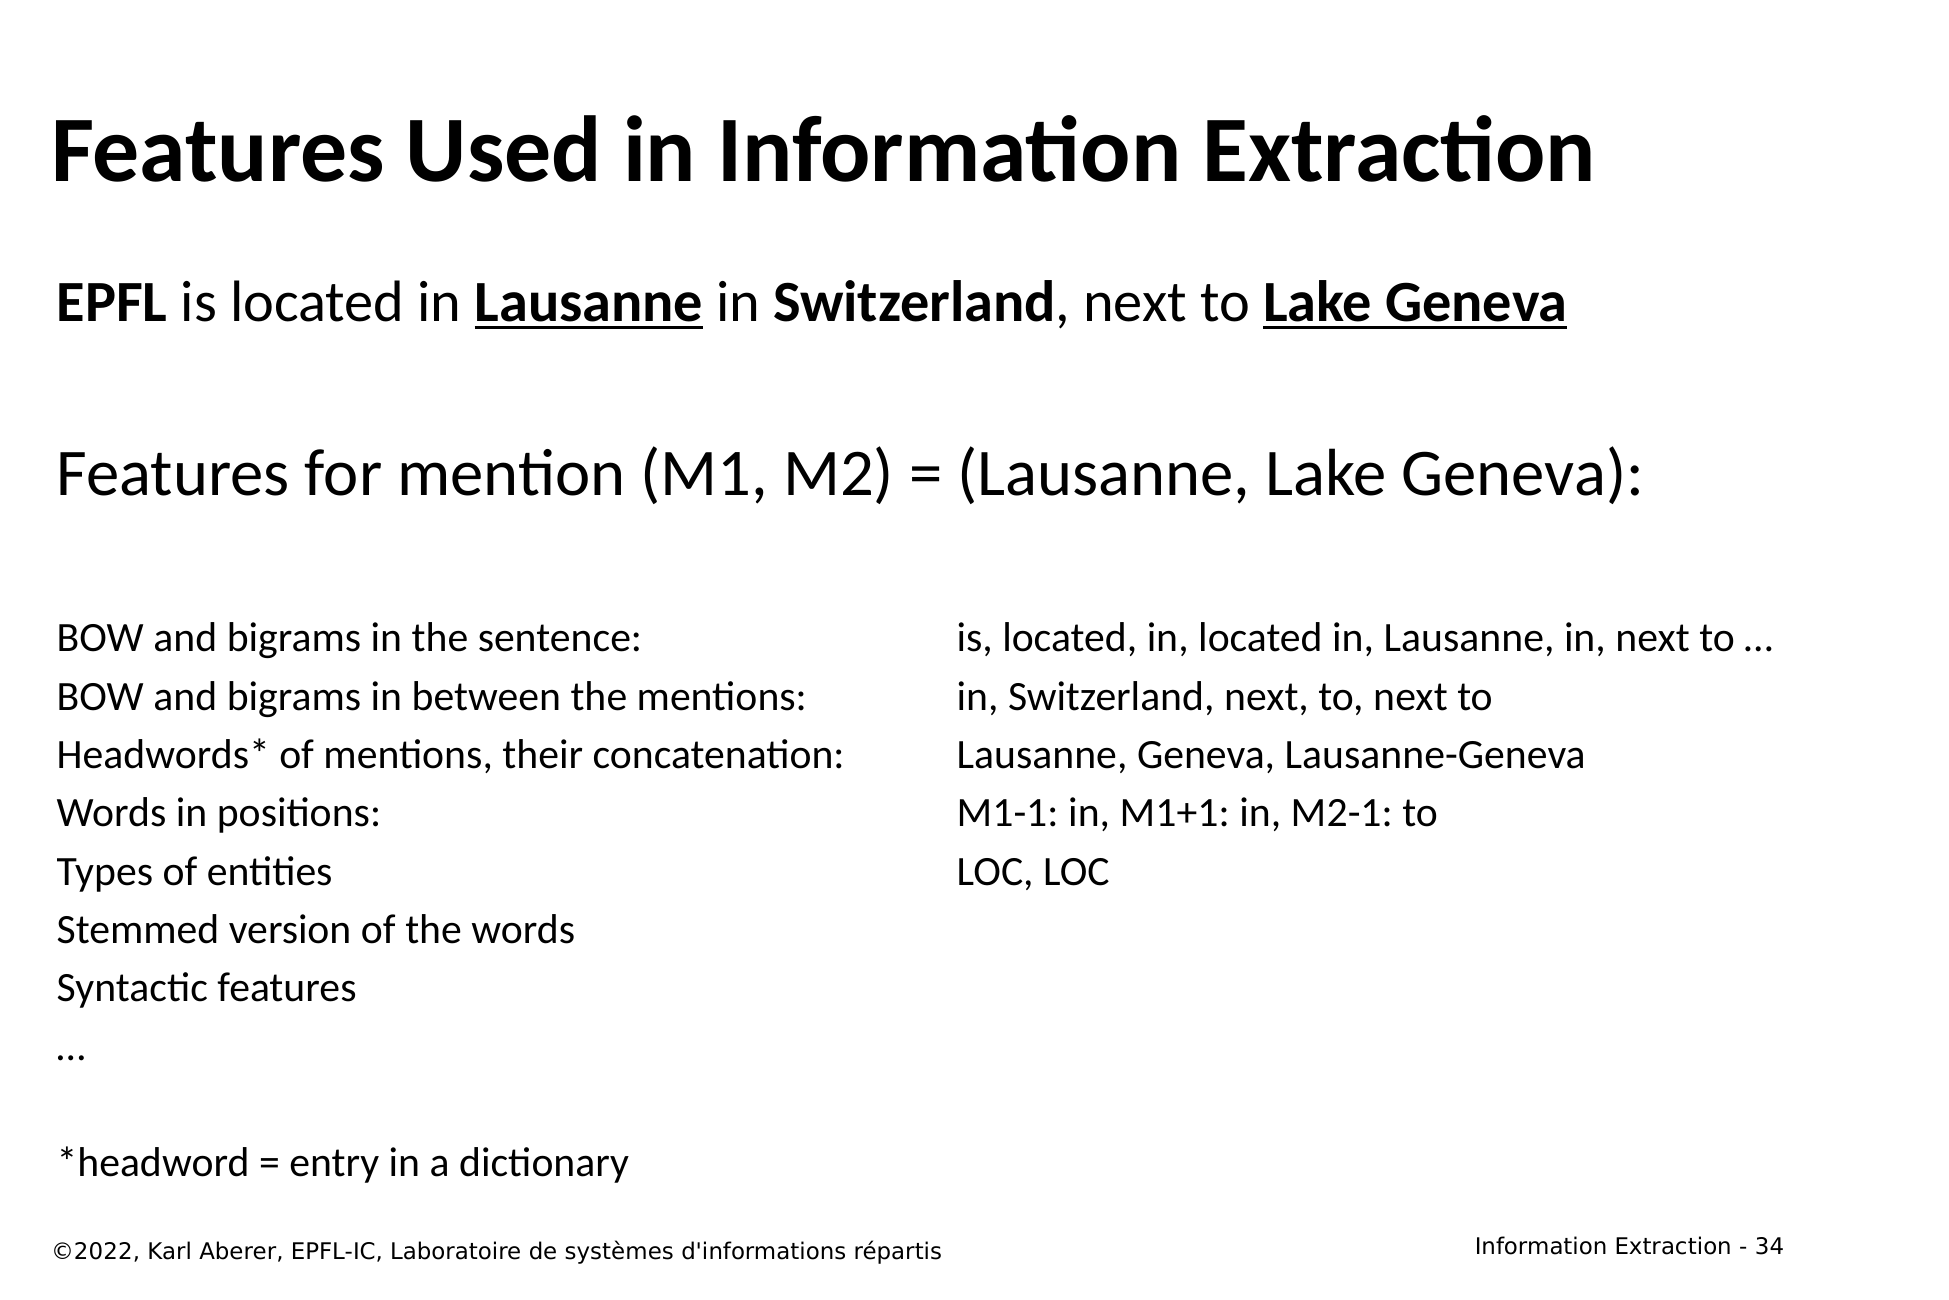

# Features Used in Information Extraction
EPFL is located in Lausanne in Switzerland, next to Lake Geneva

Features for mention (M1, M2) = (Lausanne, Lake Geneva):

BOW and bigrams in the sentence:			is, located, in, located in, Lausanne, in, next to …
BOW and bigrams in between the mentions:	in, Switzerland, next, to, next to
Headwords* of mentions, their concatenation:	Lausanne, Geneva, Lausanne-Geneva
Words in positions:				M1-1: in, M1+1: in, M2-1: to
Types of entities					LOC, LOC
Stemmed version of the words
Syntactic features
…

*headword = entry in a dictionary
©2022, Karl Aberer, EPFL-IC, Laboratoire de systèmes d'informations répartis